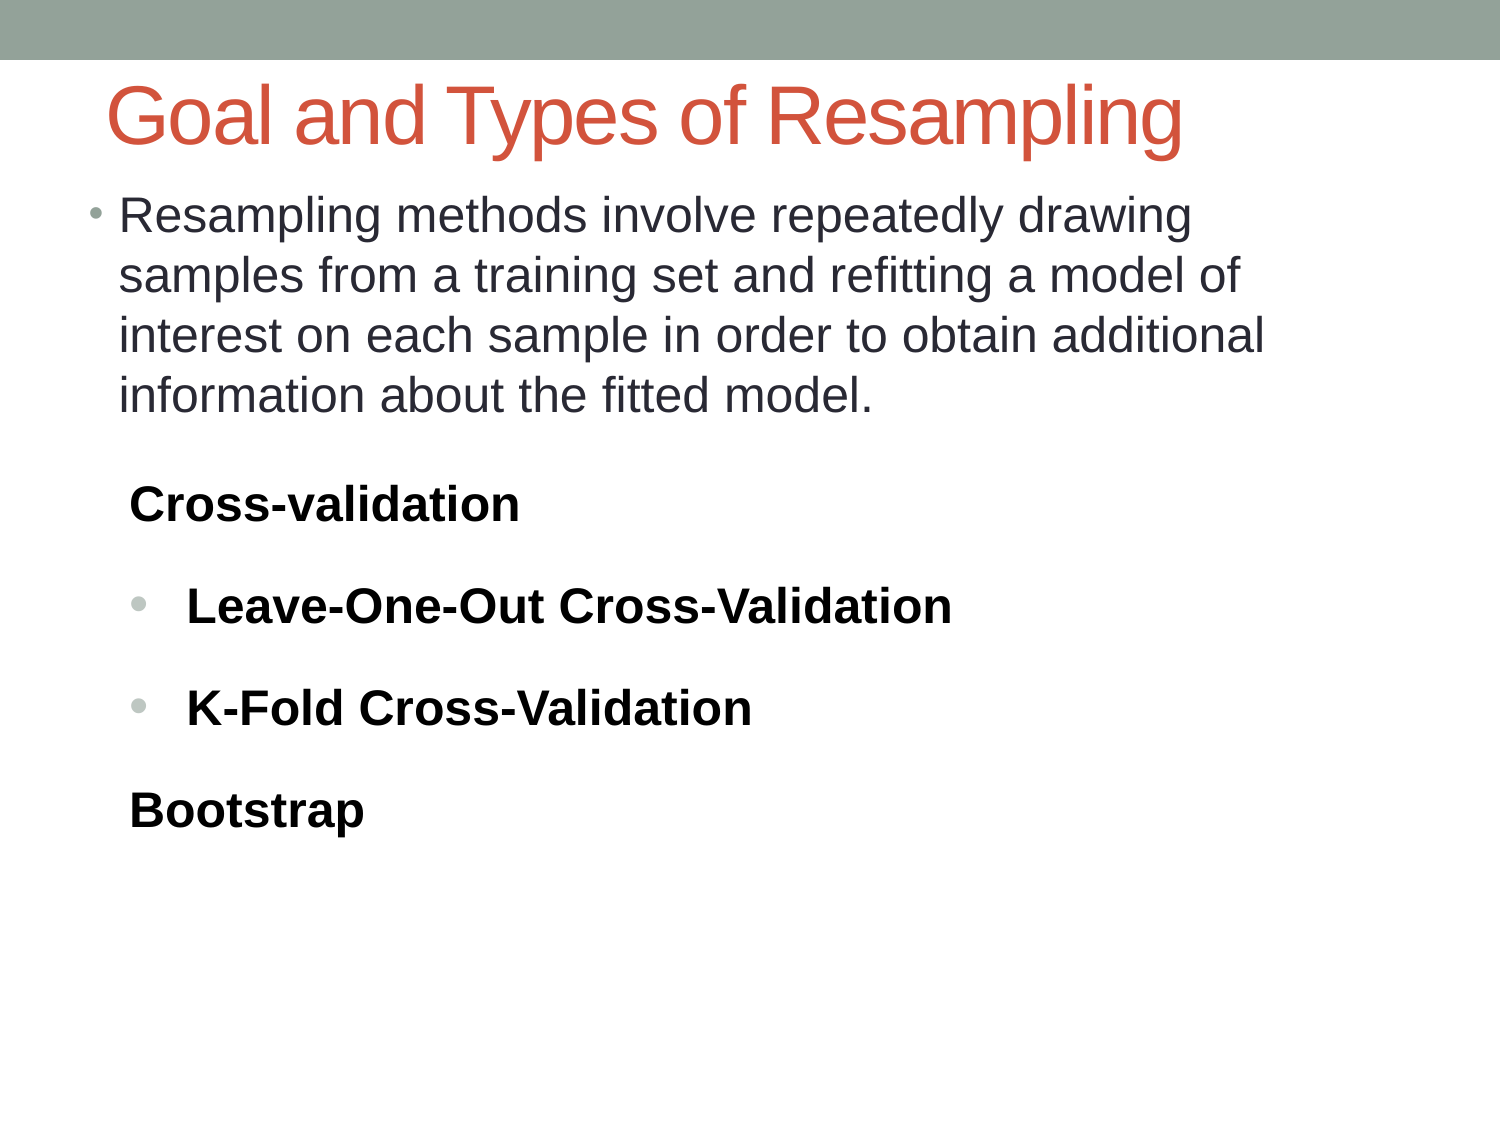

# Goal and Types of Resampling
Resampling methods involve repeatedly drawing samples from a training set and refitting a model of interest on each sample in order to obtain additional information about the fitted model.

Cross-validation
Leave-One-Out Cross-Validation
K-Fold Cross-Validation
Bootstrap